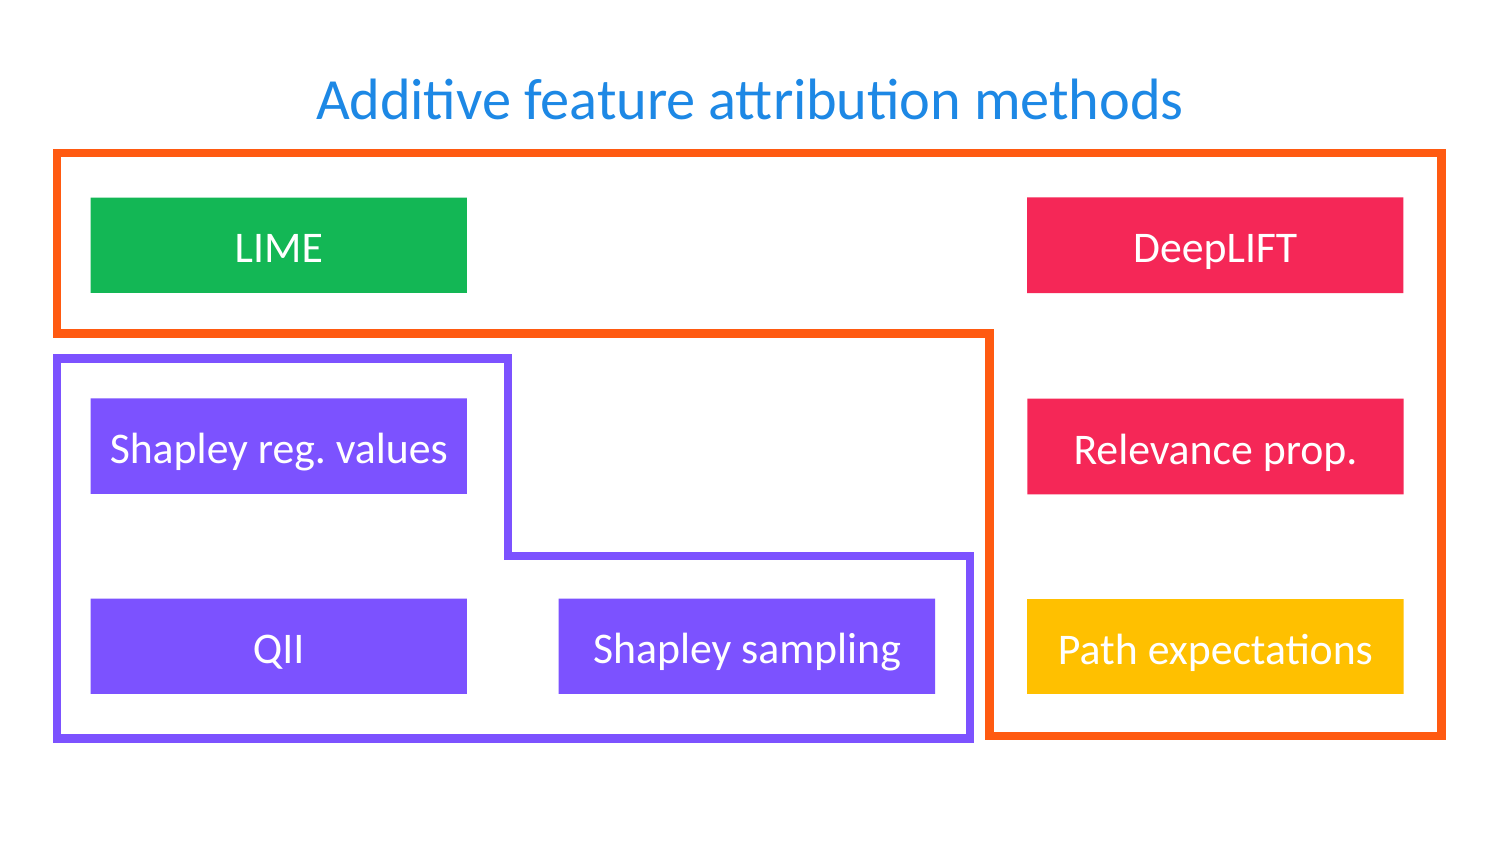

Additive feature attribution methods

DeepLIFT
LIME

Shapley reg. values
Relevance prop.

QII

Shapley sampling
Path expectations